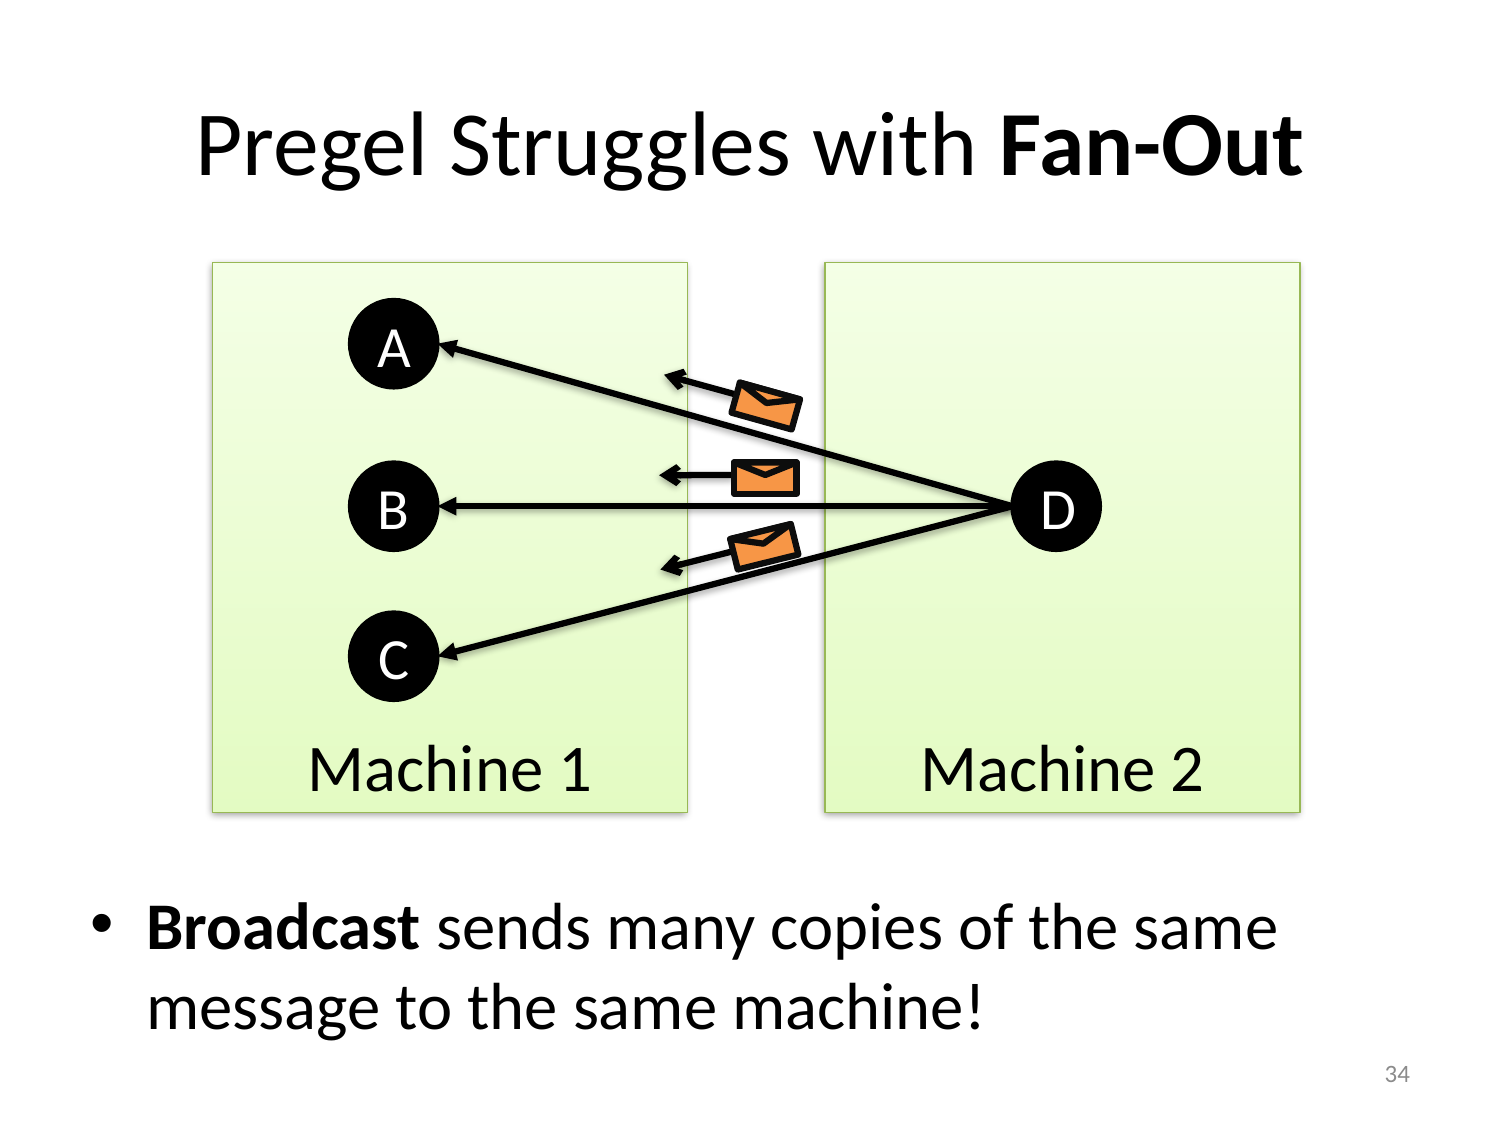

# Pregel Struggles with Fan-Out
Machine 1
Machine 2
A

B

D

C
Broadcast sends many copies of the same message to the same machine!
34